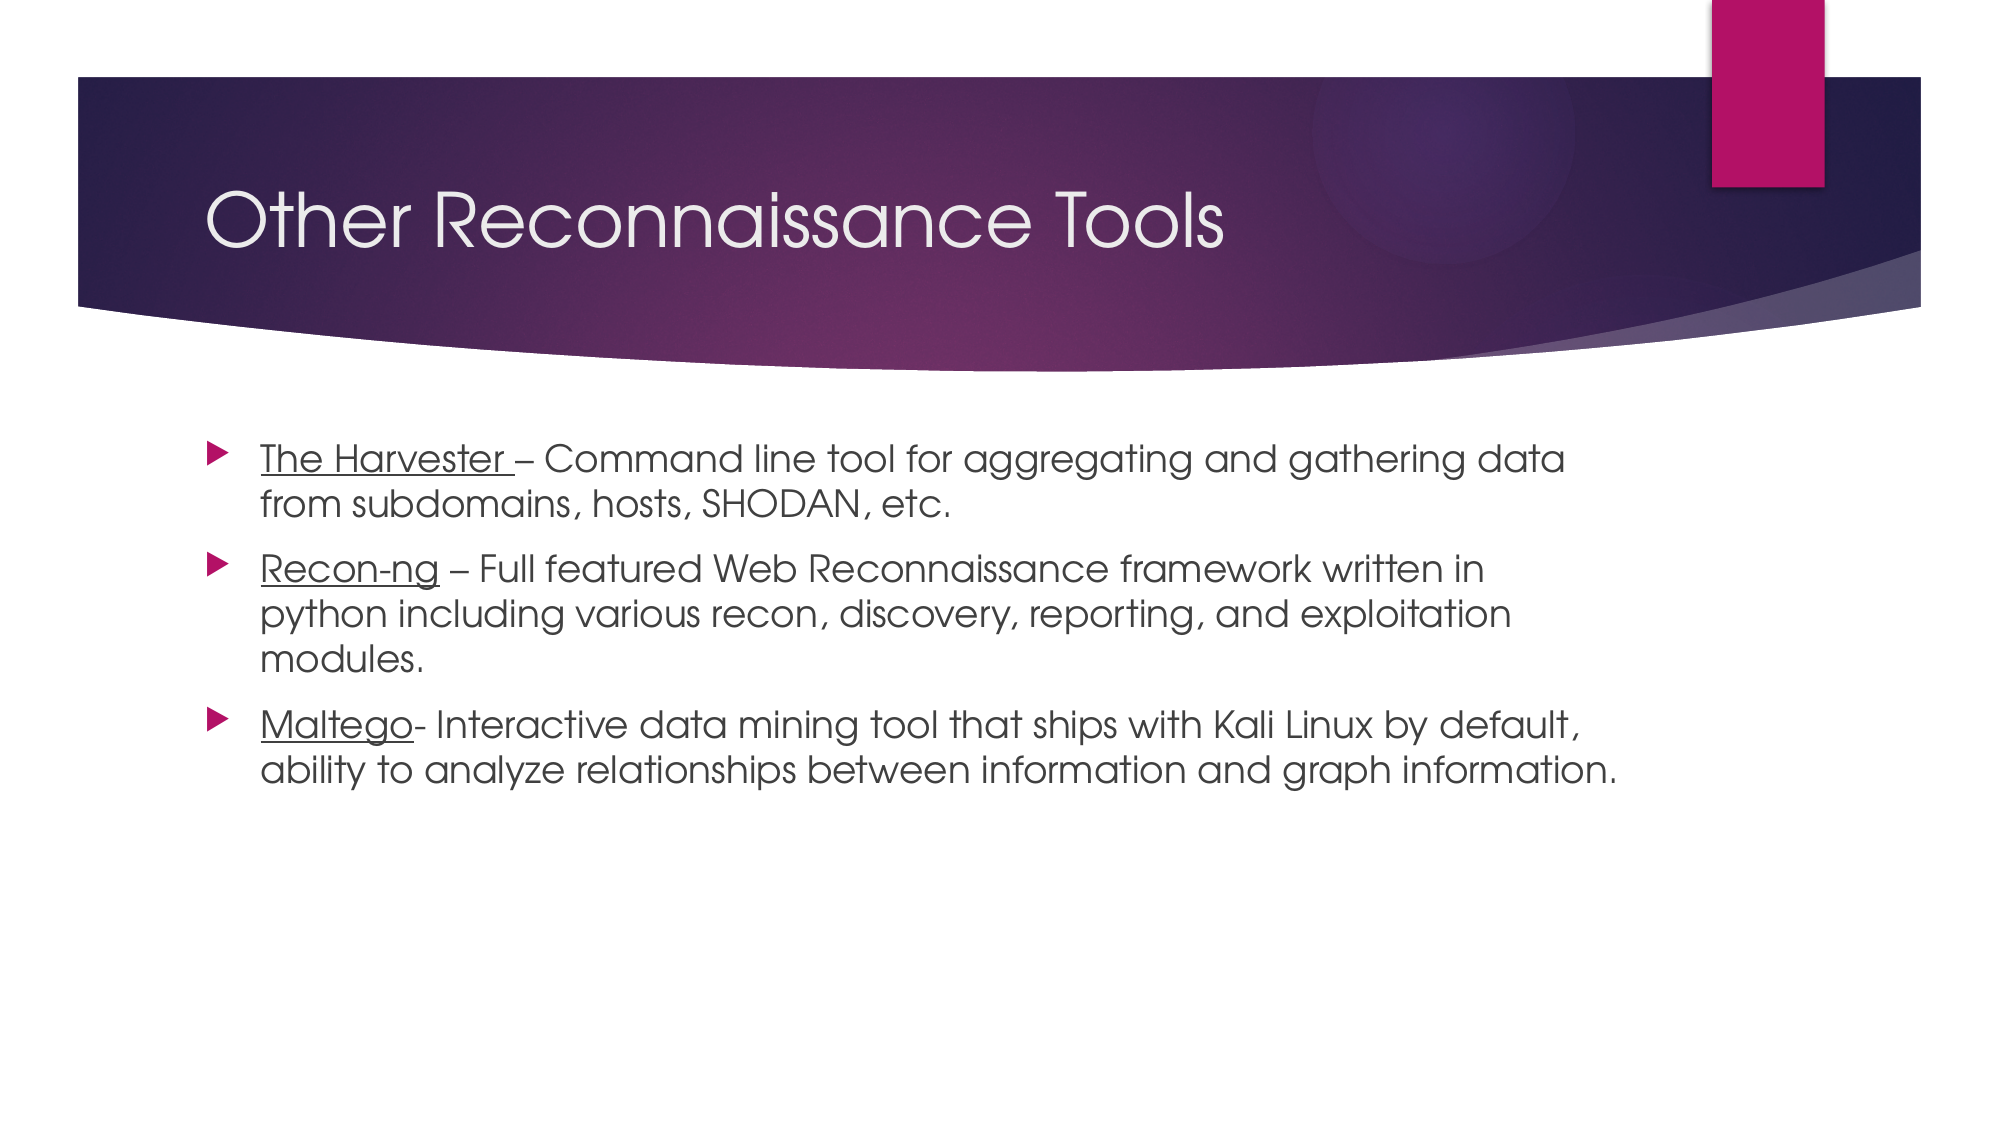

# Other Reconnaissance Tools
The Harvester – Command line tool for aggregating and gathering data from subdomains, hosts, SHODAN, etc.
Recon-ng – Full featured Web Reconnaissance framework written in python including various recon, discovery, reporting, and exploitation modules.
Maltego- Interactive data mining tool that ships with Kali Linux by default, ability to analyze relationships between information and graph information.